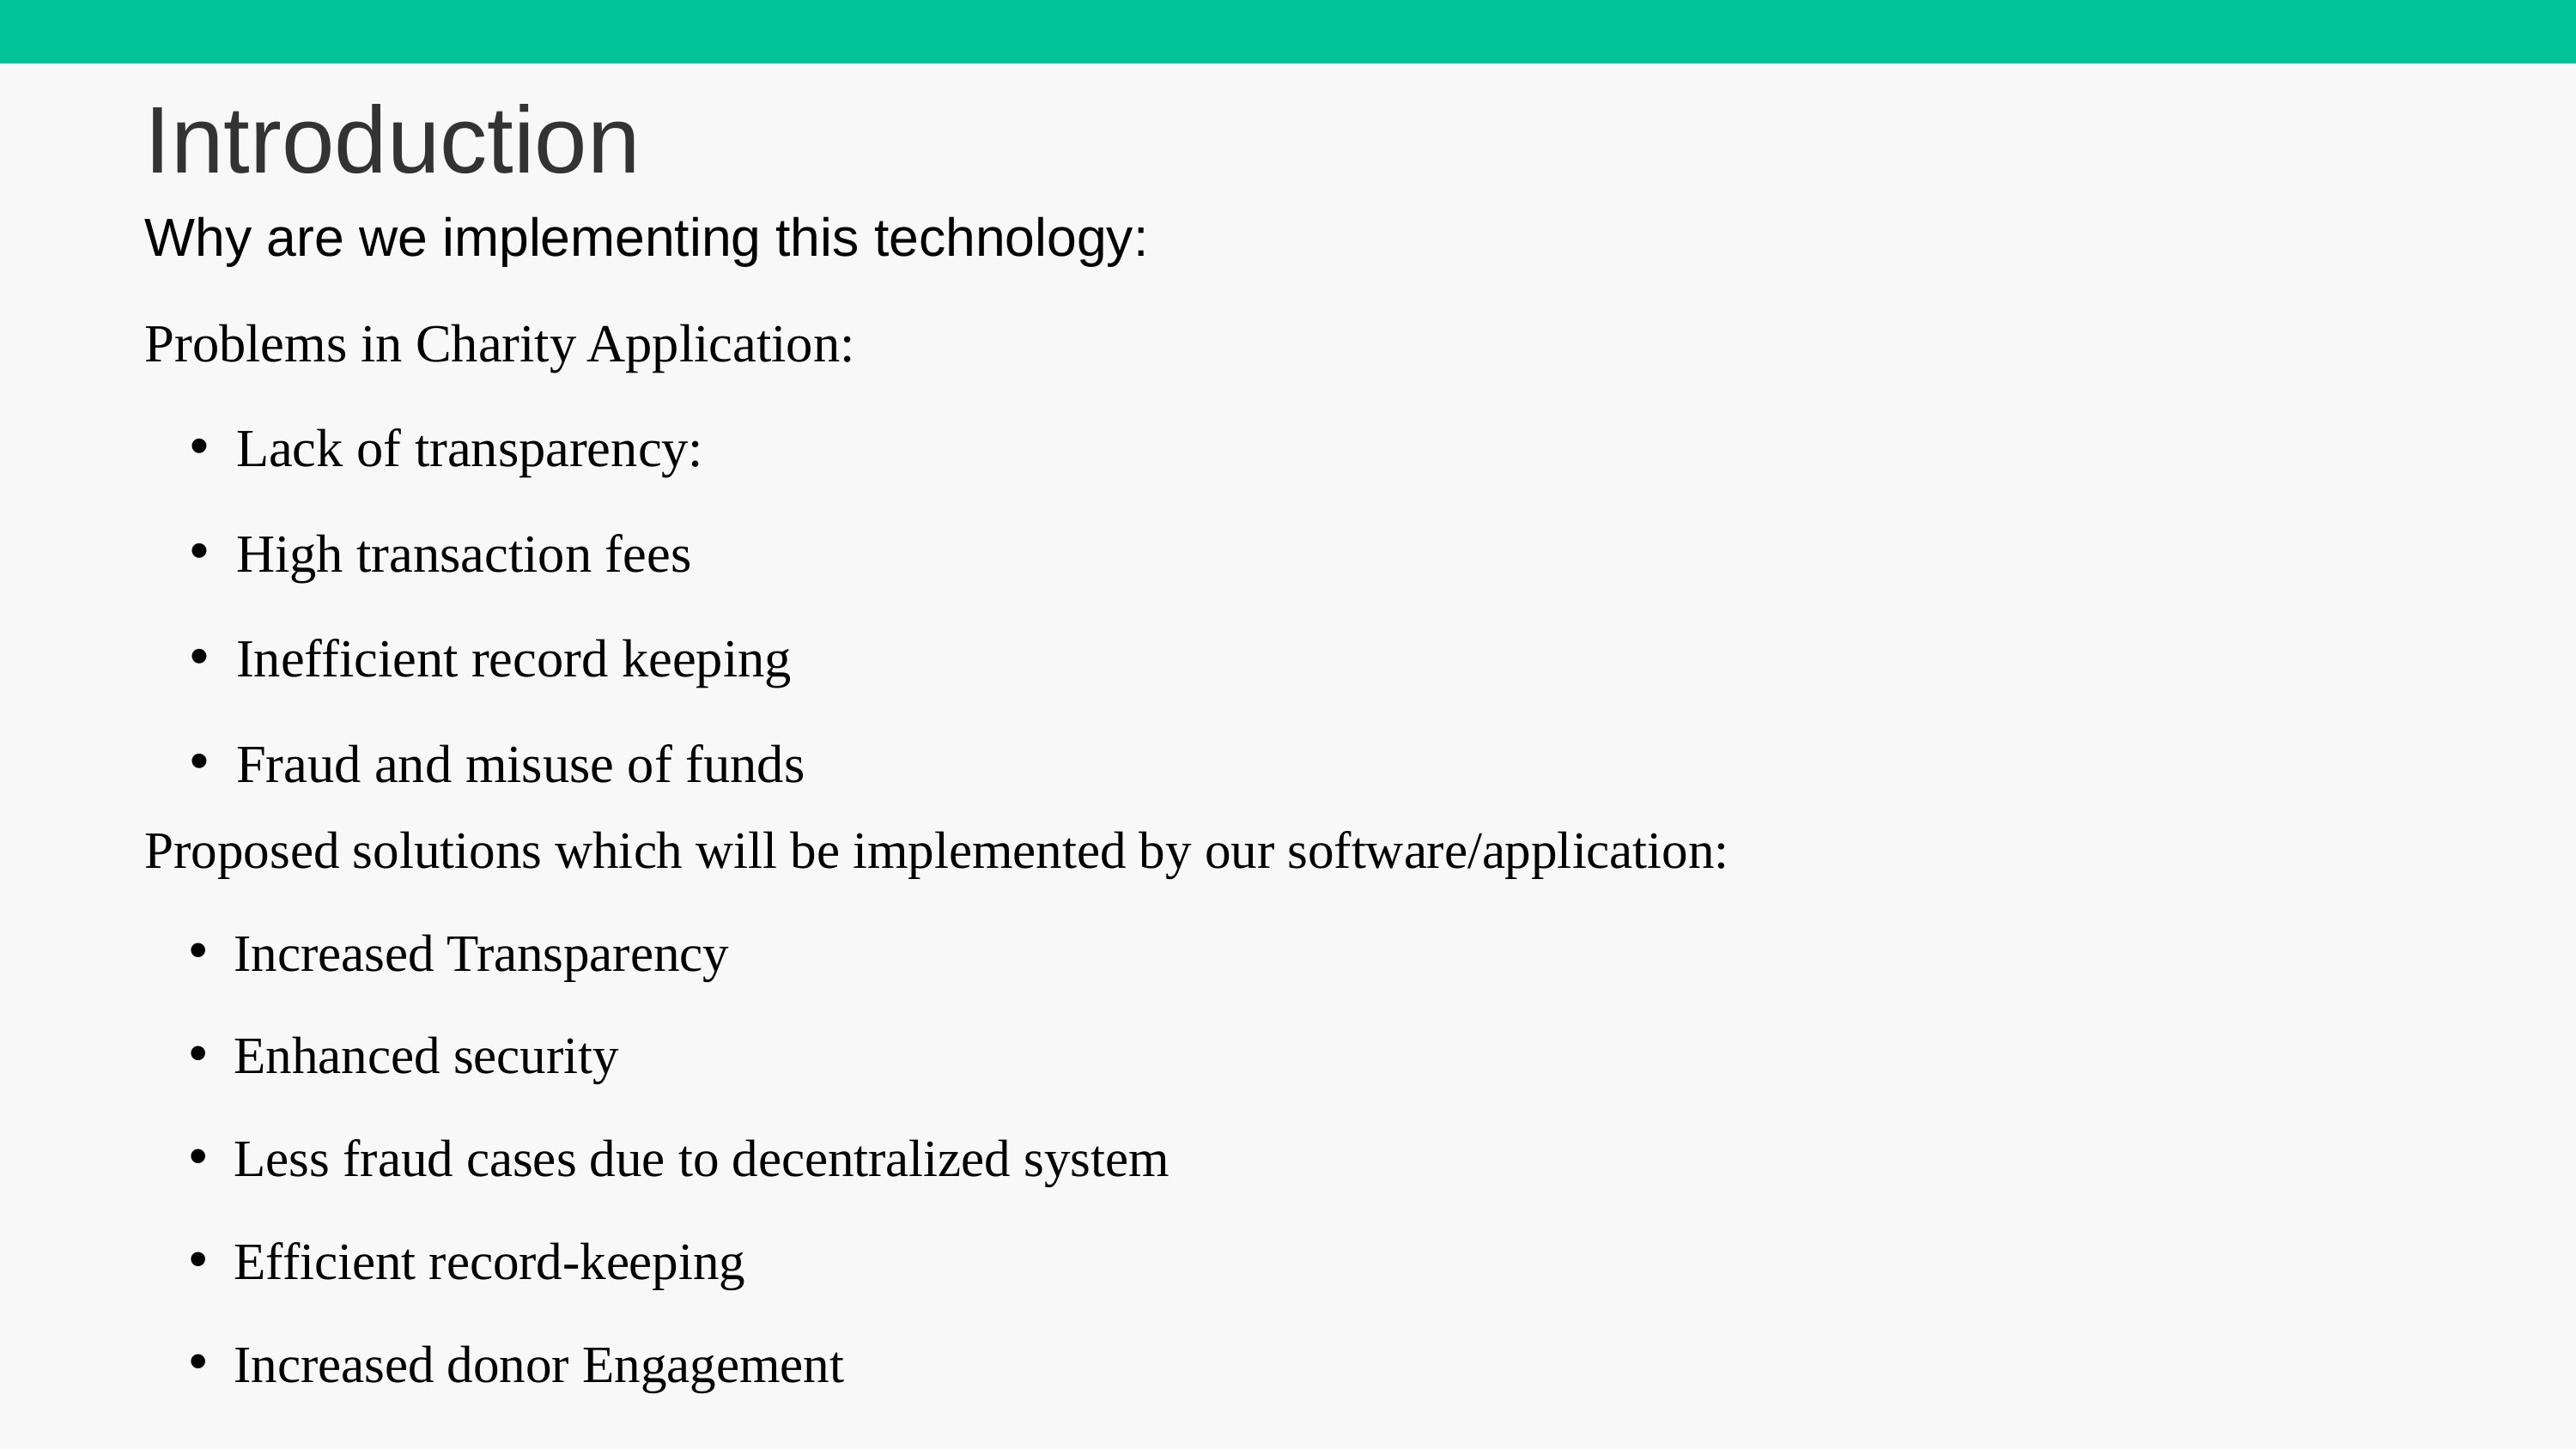

Introduction
Why are we implementing this technology:
Problems in Charity Application:
Lack of transparency:
High transaction fees
Inefficient record keeping
Fraud and misuse of funds
Proposed solutions which will be implemented by our software/application:
Increased Transparency
Enhanced security
Less fraud cases due to decentralized system
Efficient record-keeping
Increased donor Engagement